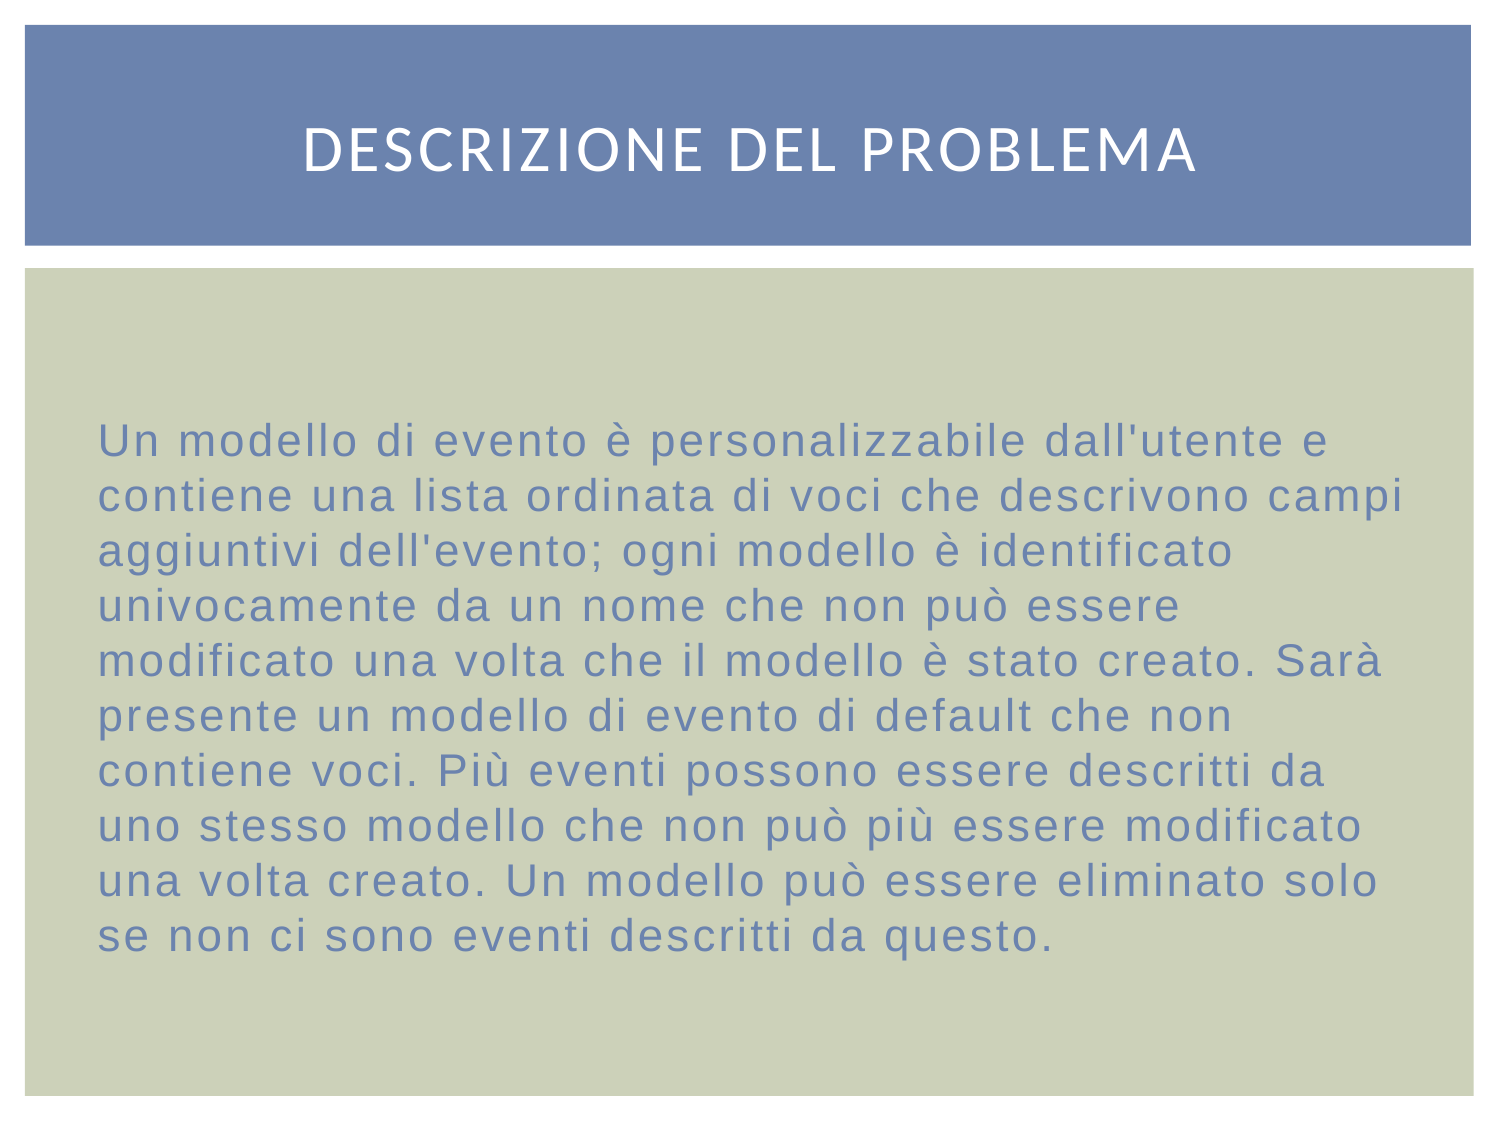

# Descrizione del problema
Un modello di evento è personalizzabile dall'utente e contiene una lista ordinata di voci che descrivono campi aggiuntivi dell'evento; ogni modello è identificato univocamente da un nome che non può essere modificato una volta che il modello è stato creato. Sarà presente un modello di evento di default che non contiene voci. Più eventi possono essere descritti da uno stesso modello che non può più essere modificato una volta creato. Un modello può essere eliminato solo se non ci sono eventi descritti da questo.